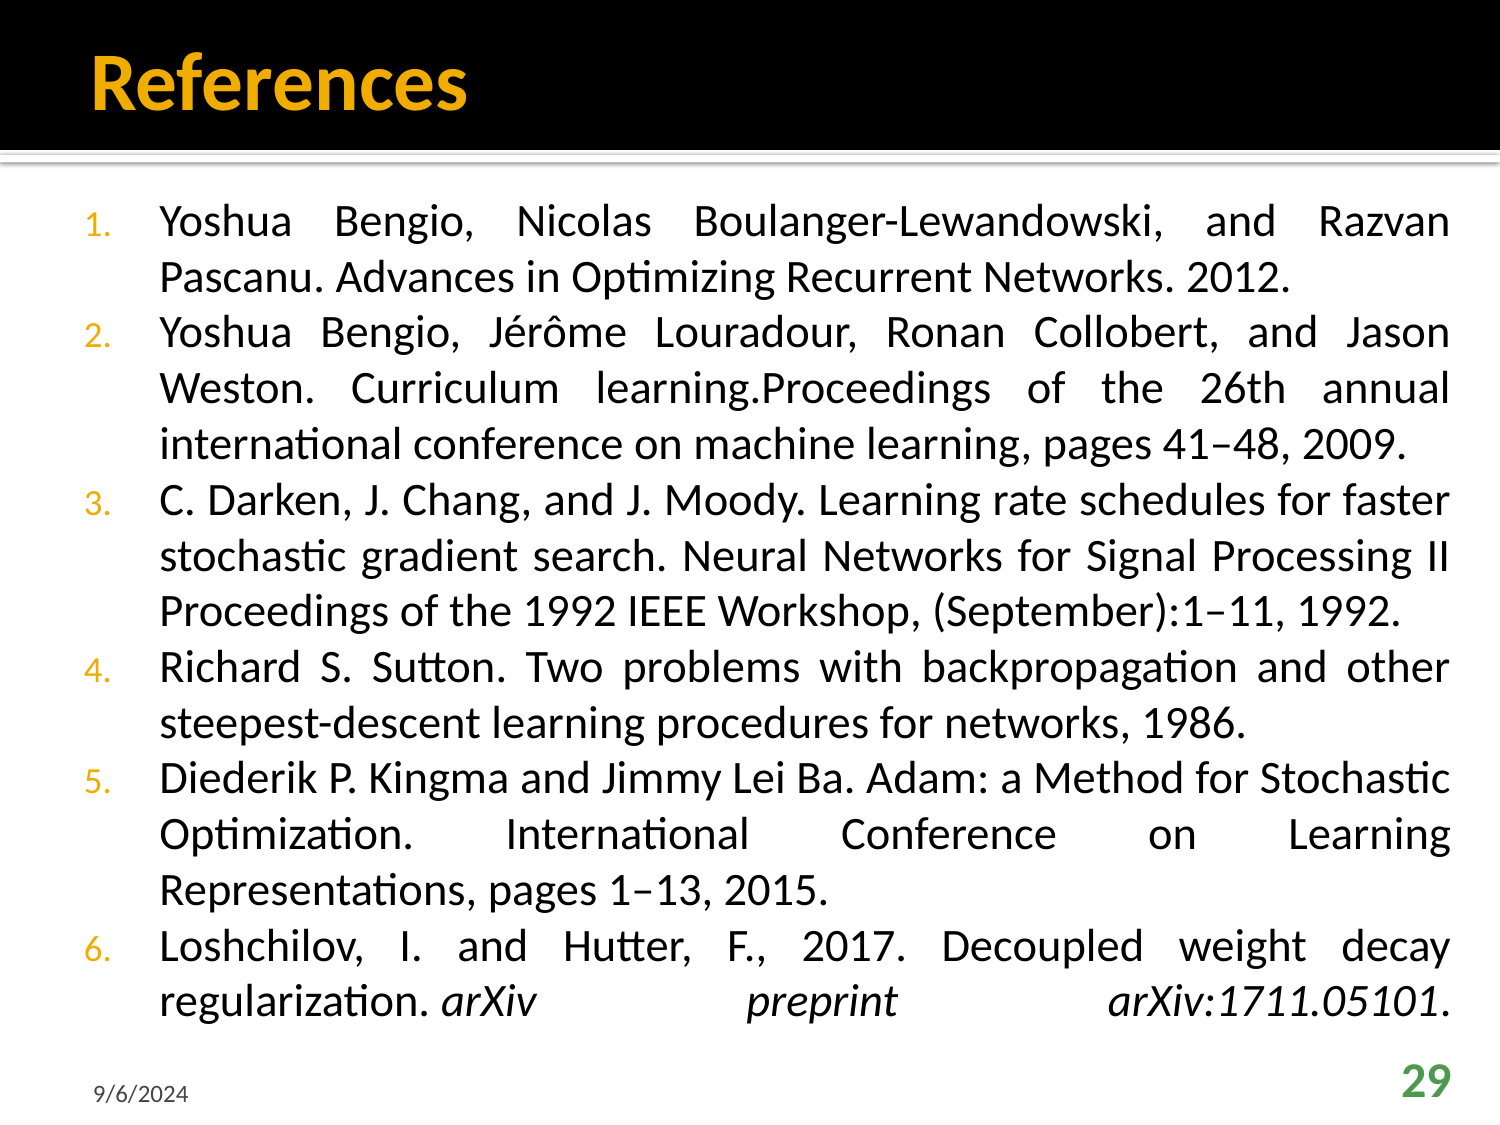

# References
Yoshua Bengio, Nicolas Boulanger-Lewandowski, and Razvan Pascanu. Advances in Optimizing Recurrent Networks. 2012.
Yoshua Bengio, Jérôme Louradour, Ronan Collobert, and Jason Weston. Curriculum learning.Proceedings of the 26th annual international conference on machine learning, pages 41–48, 2009.
C. Darken, J. Chang, and J. Moody. Learning rate schedules for faster stochastic gradient search. Neural Networks for Signal Processing II Proceedings of the 1992 IEEE Workshop, (September):1–11, 1992.
Richard S. Sutton. Two problems with backpropagation and other steepest-descent learning procedures for networks, 1986.
Diederik P. Kingma and Jimmy Lei Ba. Adam: a Method for Stochastic Optimization. International Conference on Learning Representations, pages 1–13, 2015.
Loshchilov, I. and Hutter, F., 2017. Decoupled weight decay regularization. arXiv preprint arXiv:1711.05101.

9/6/2024
29